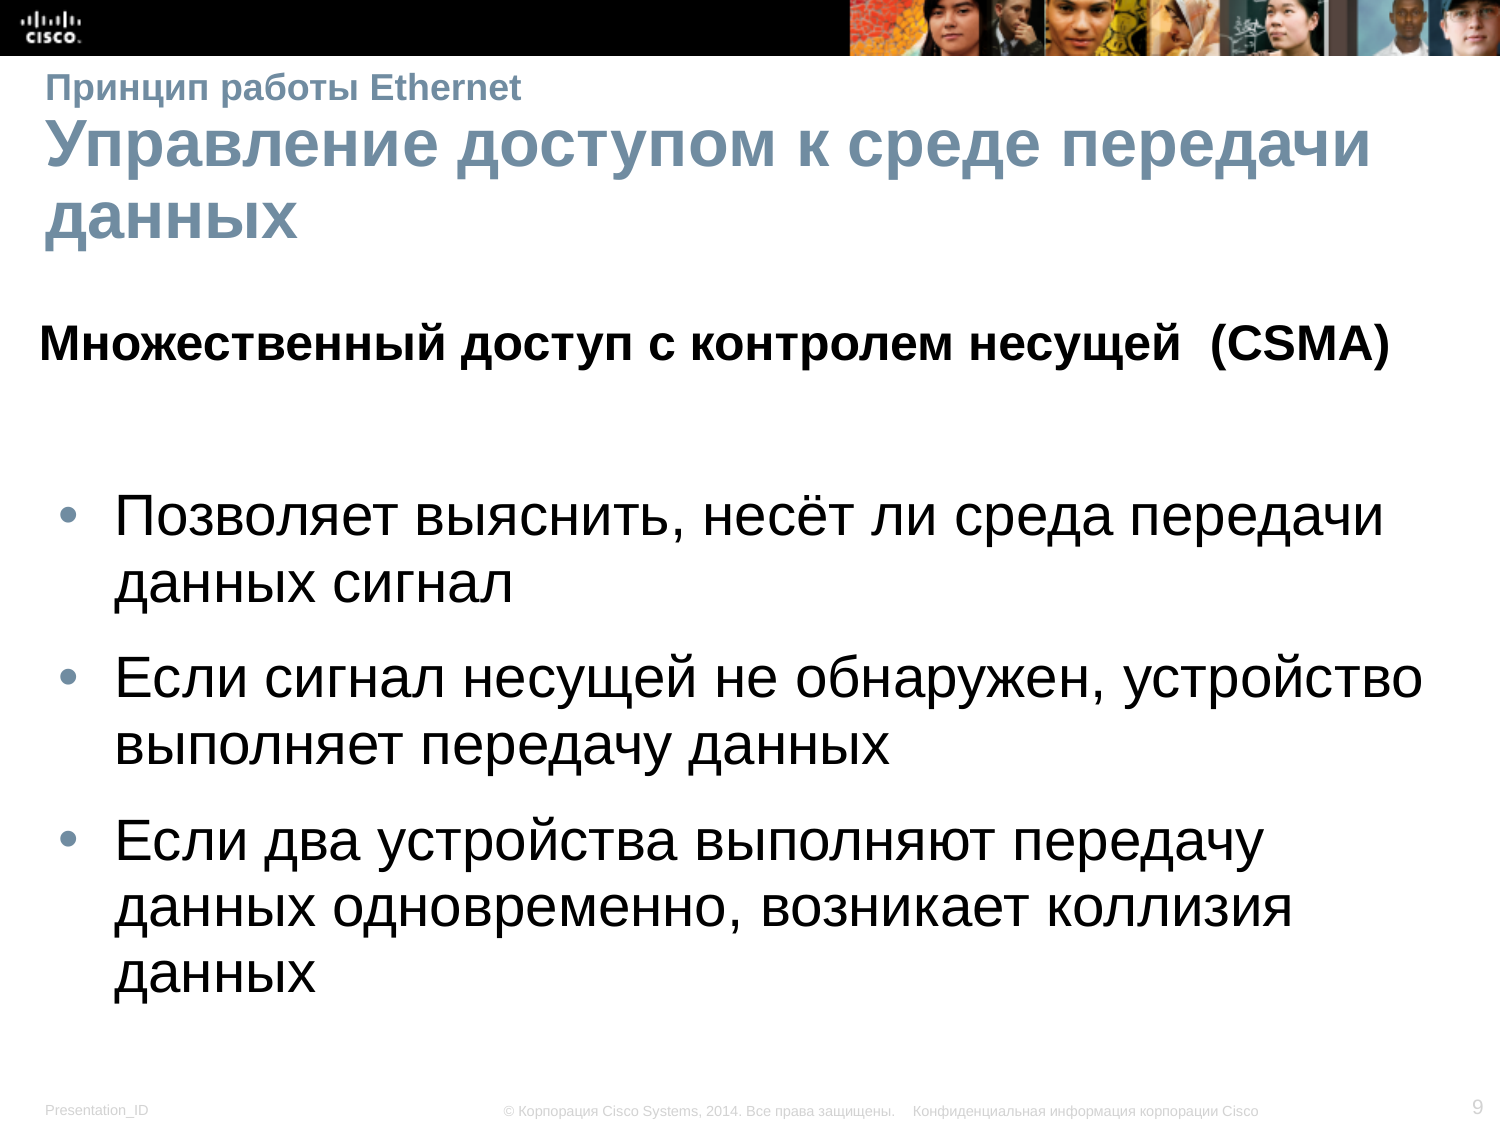

# Принцип работы Ethernet Управление доступом к среде передачи данных
Множественный доступ с контролем несущей  (CSMA)

Позволяет выяснить, несёт ли среда передачи данных сигнал
Если сигнал несущей не обнаружен, устройство выполняет передачу данных
Если два устройства выполняют передачу данных одновременно, возникает коллизия данных